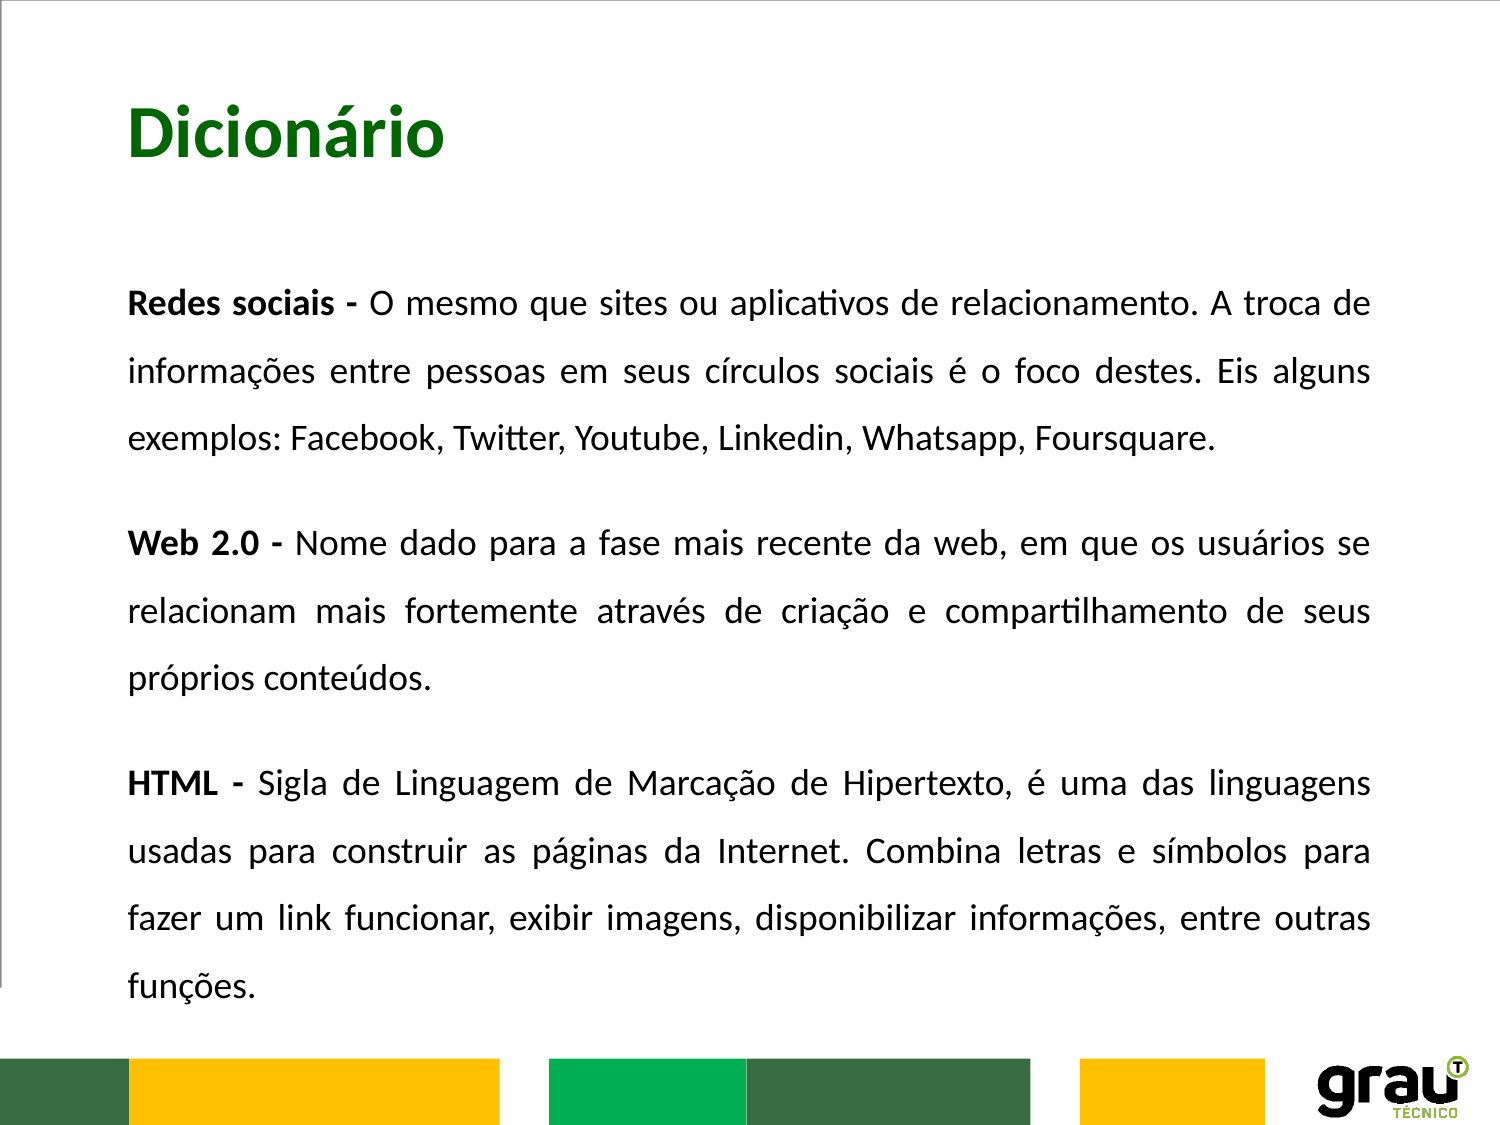

Dicionário
Redes sociais - O mesmo que sites ou aplicativos de relacionamento. A troca de informações entre pessoas em seus círculos sociais é o foco destes. Eis alguns exemplos: Facebook, Twitter, Youtube, Linkedin, Whatsapp, Foursquare.

Web 2.0 - Nome dado para a fase mais recente da web, em que os usuários se relacionam mais fortemente através de criação e compartilhamento de seus próprios conteúdos.

HTML - Sigla de Linguagem de Marcação de Hipertexto, é uma das linguagens usadas para construir as páginas da Internet. Combina letras e símbolos para fazer um link funcionar, exibir imagens, disponibilizar informações, entre outras funções.